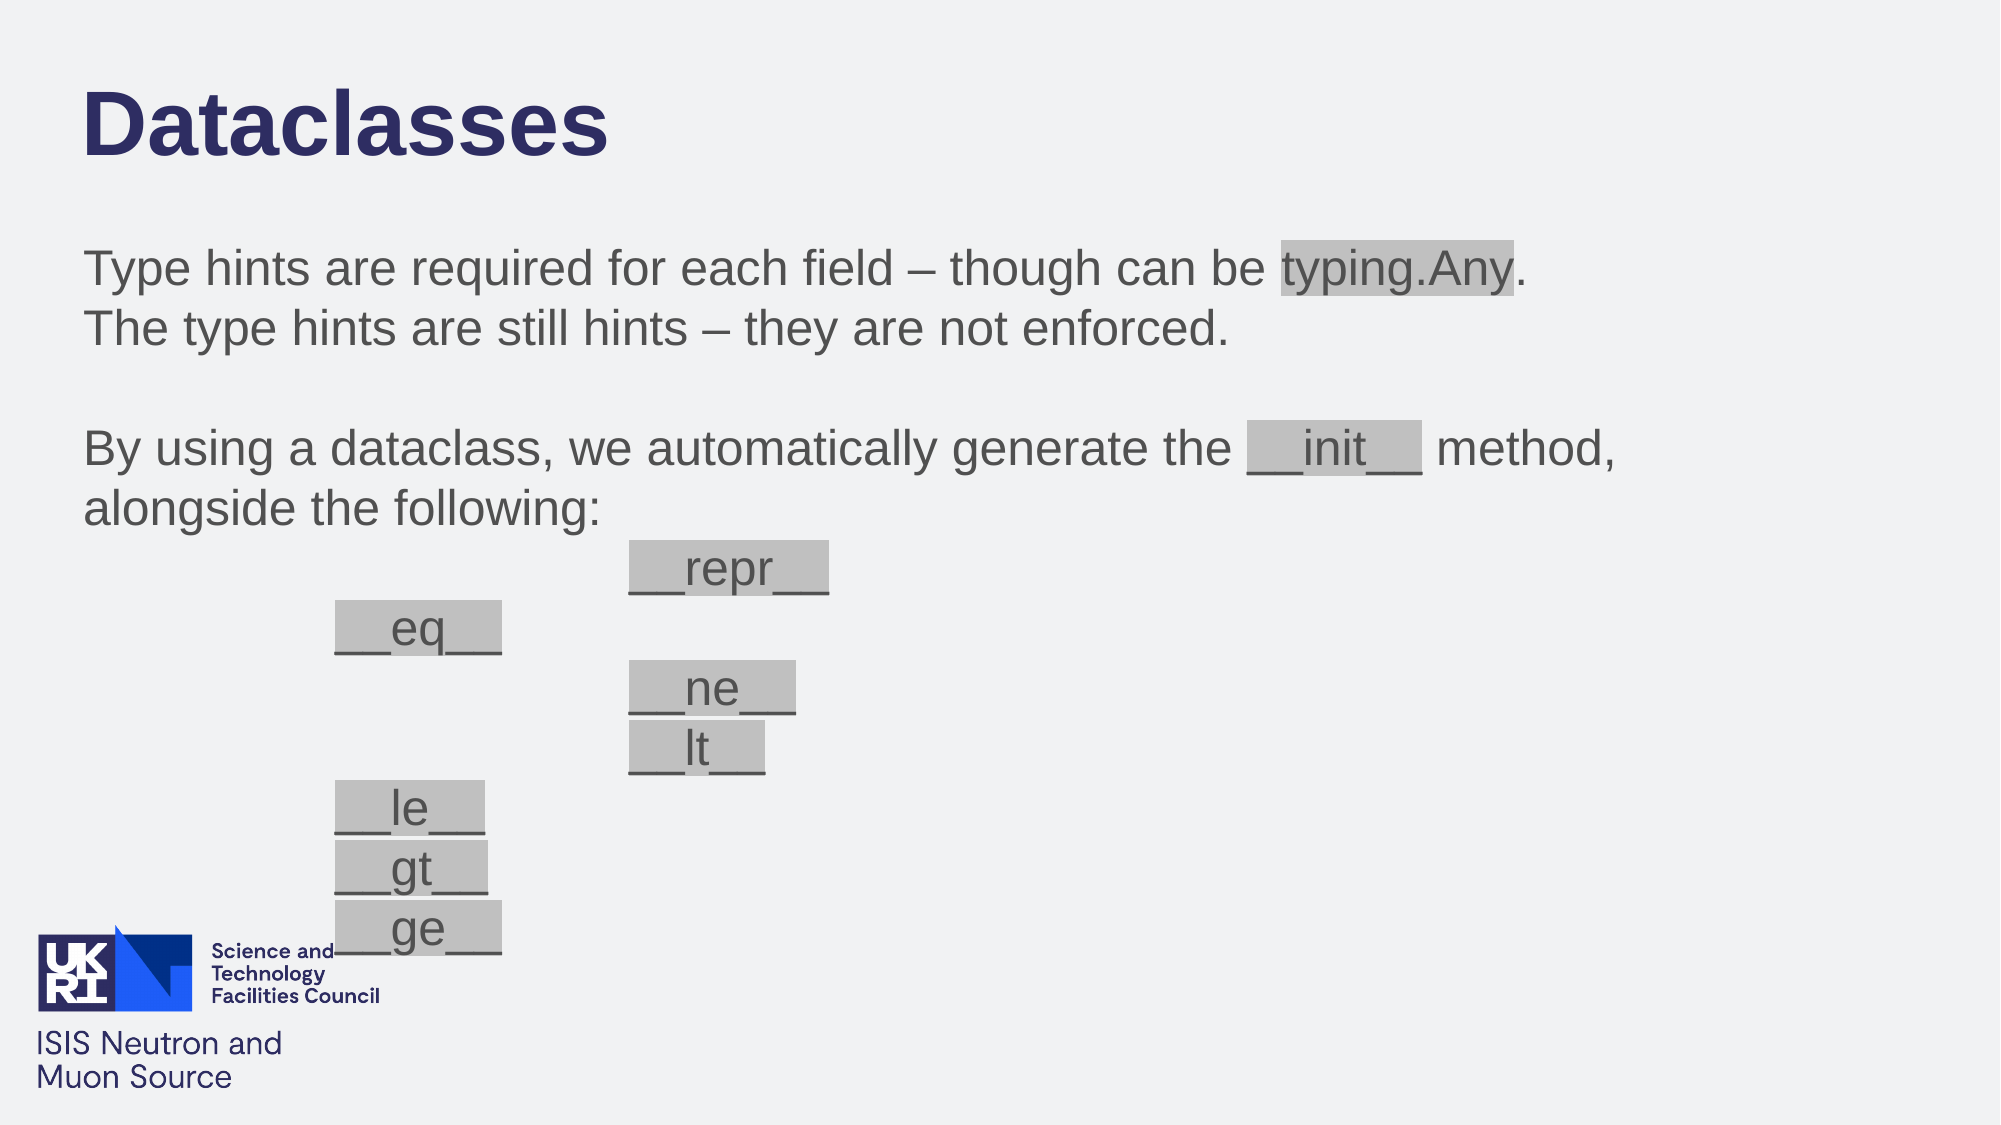

Dataclasses
Type hints are required for each field – though can be typing.Any.
The type hints are still hints – they are not enforced.

By using a dataclass, we automatically generate the __init__ method, alongside the following:
                                       __repr__
                  __eq__
                                       __ne__
                                       __lt__
                  __le__
                  __gt__
                  __ge__